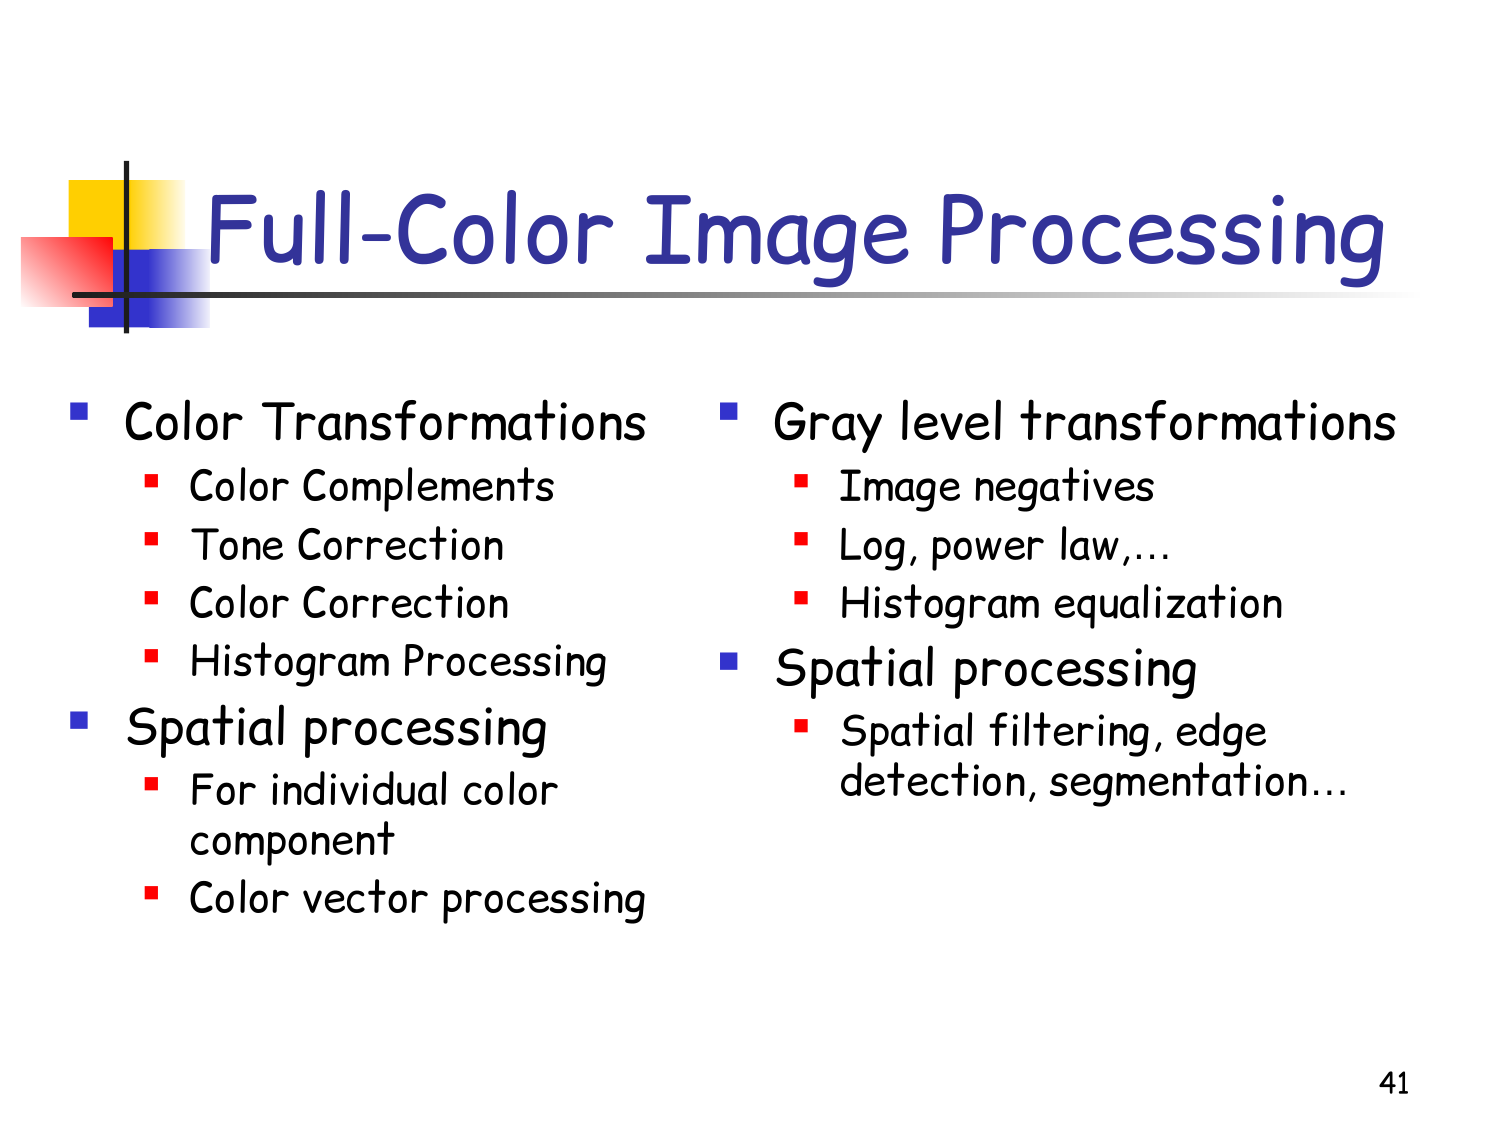

# Full-Color Image Processing
Color Transformations
Color Complements
Tone Correction
Color Correction
Histogram Processing
Spatial processing
For individual color component
Color vector processing
Gray level transformations
Image negatives
Log, power law,…
Histogram equalization
Spatial processing
Spatial filtering, edge detection, segmentation…
41